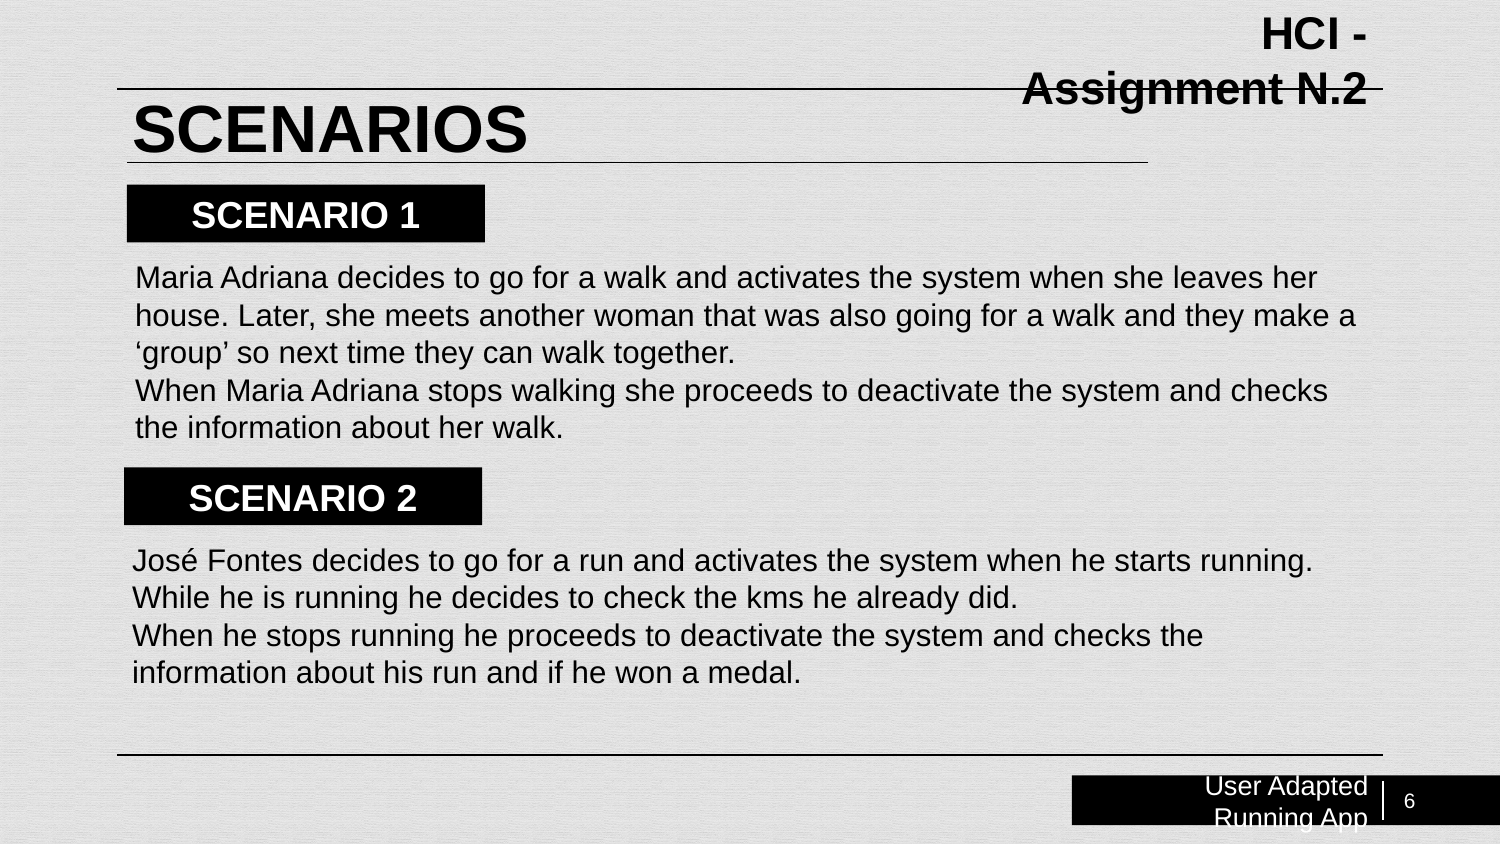

HCI - Assignment N.2
# SCENARIOS
SCENARIO 1
Maria Adriana decides to go for a walk and activates the system when she leaves her house. Later, she meets another woman that was also going for a walk and they make a ‘group’ so next time they can walk together.
When Maria Adriana stops walking she proceeds to deactivate the system and checks the information about her walk.
SCENARIO 2
José Fontes decides to go for a run and activates the system when he starts running.
While he is running he decides to check the kms he already did.
When he stops running he proceeds to deactivate the system and checks the information about his run and if he won a medal.
User Adapted Running App